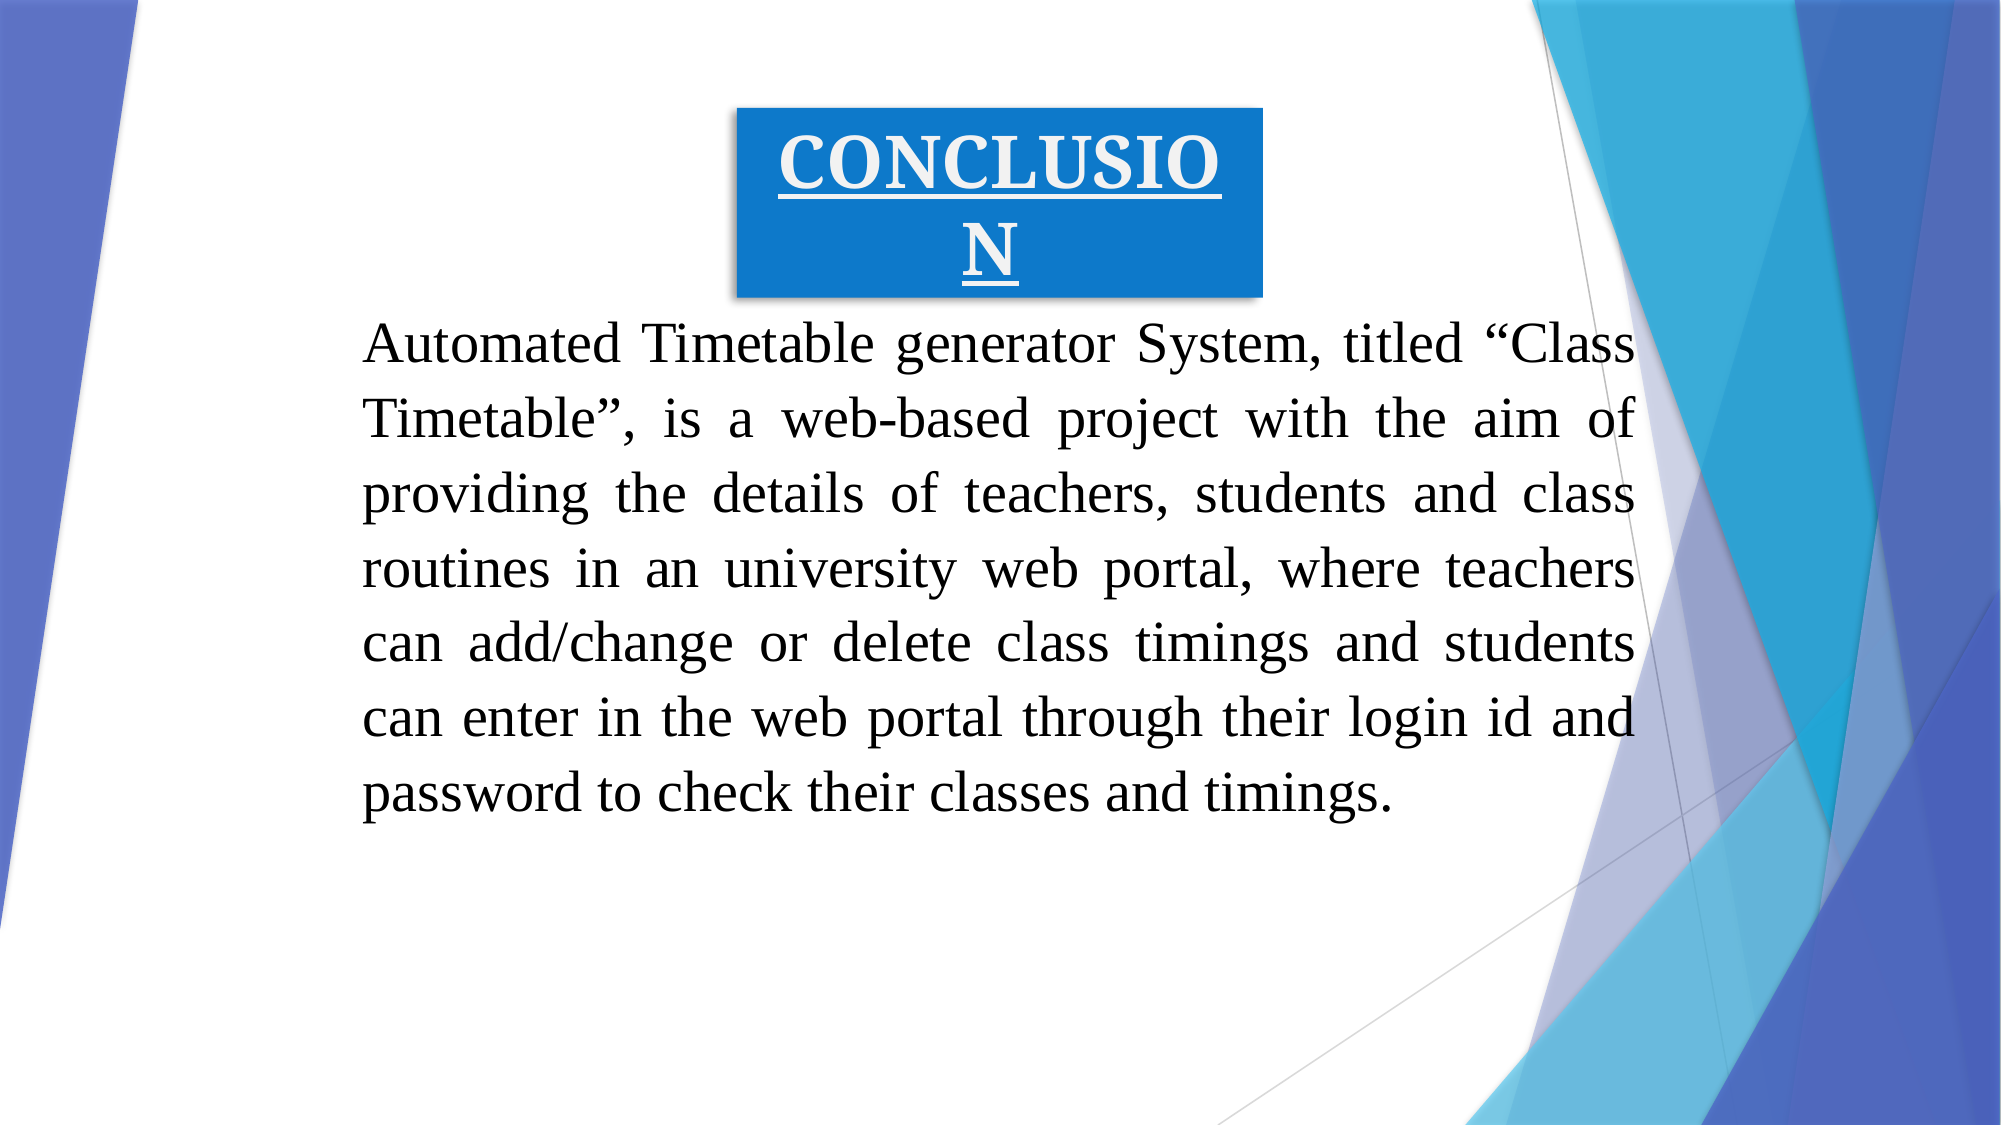

CONCLUSION
Automated Timetable generator System, titled “Class Timetable”, is a web-based project with the aim of providing the details of teachers, students and class routines in an university web portal, where teachers can add/change or delete class timings and students can enter in the web portal through their login id and password to check their classes and timings.